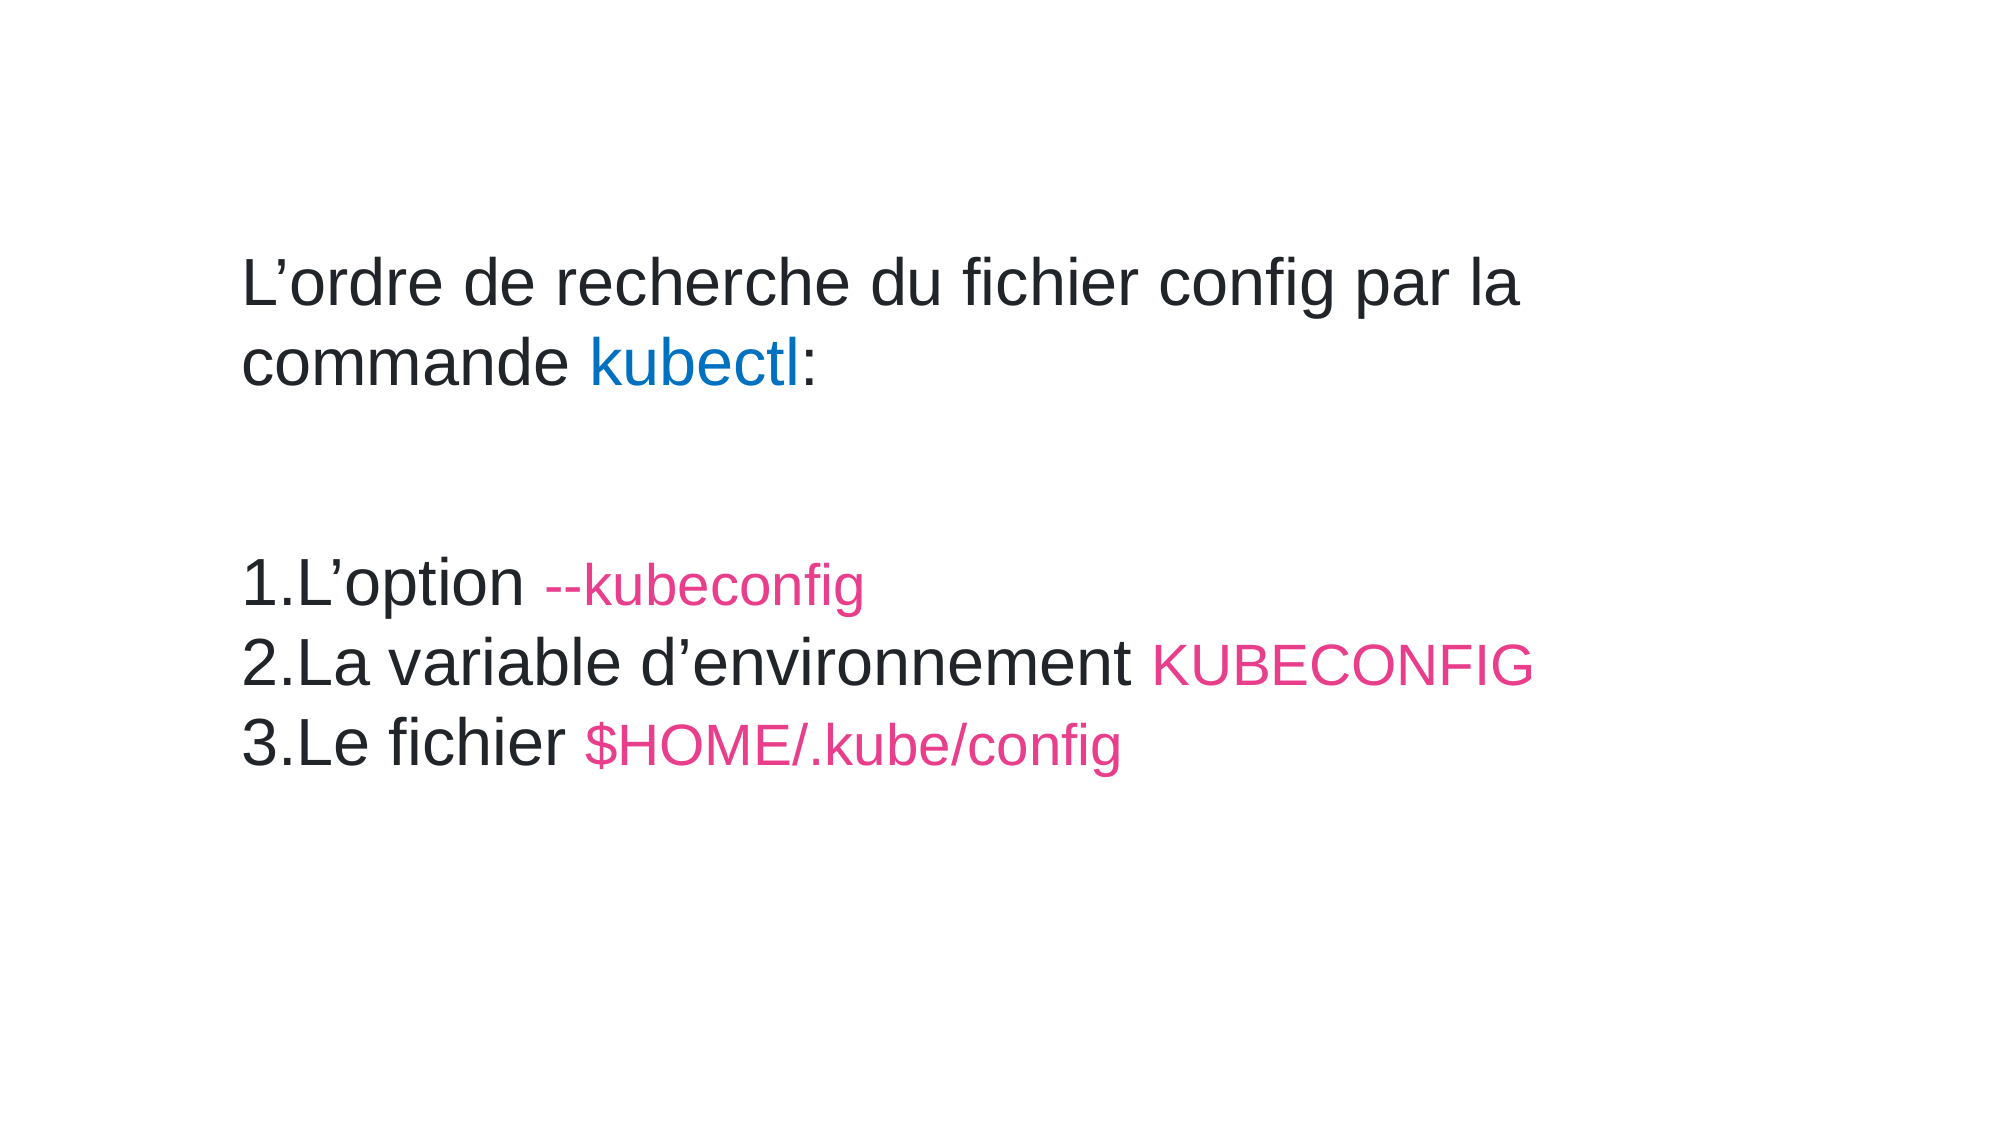

L’ordre de recherche du fichier config par la commande kubectl:

L’option --kubeconfig
La variable d’environnement KUBECONFIG
Le fichier $HOME/.kube/config